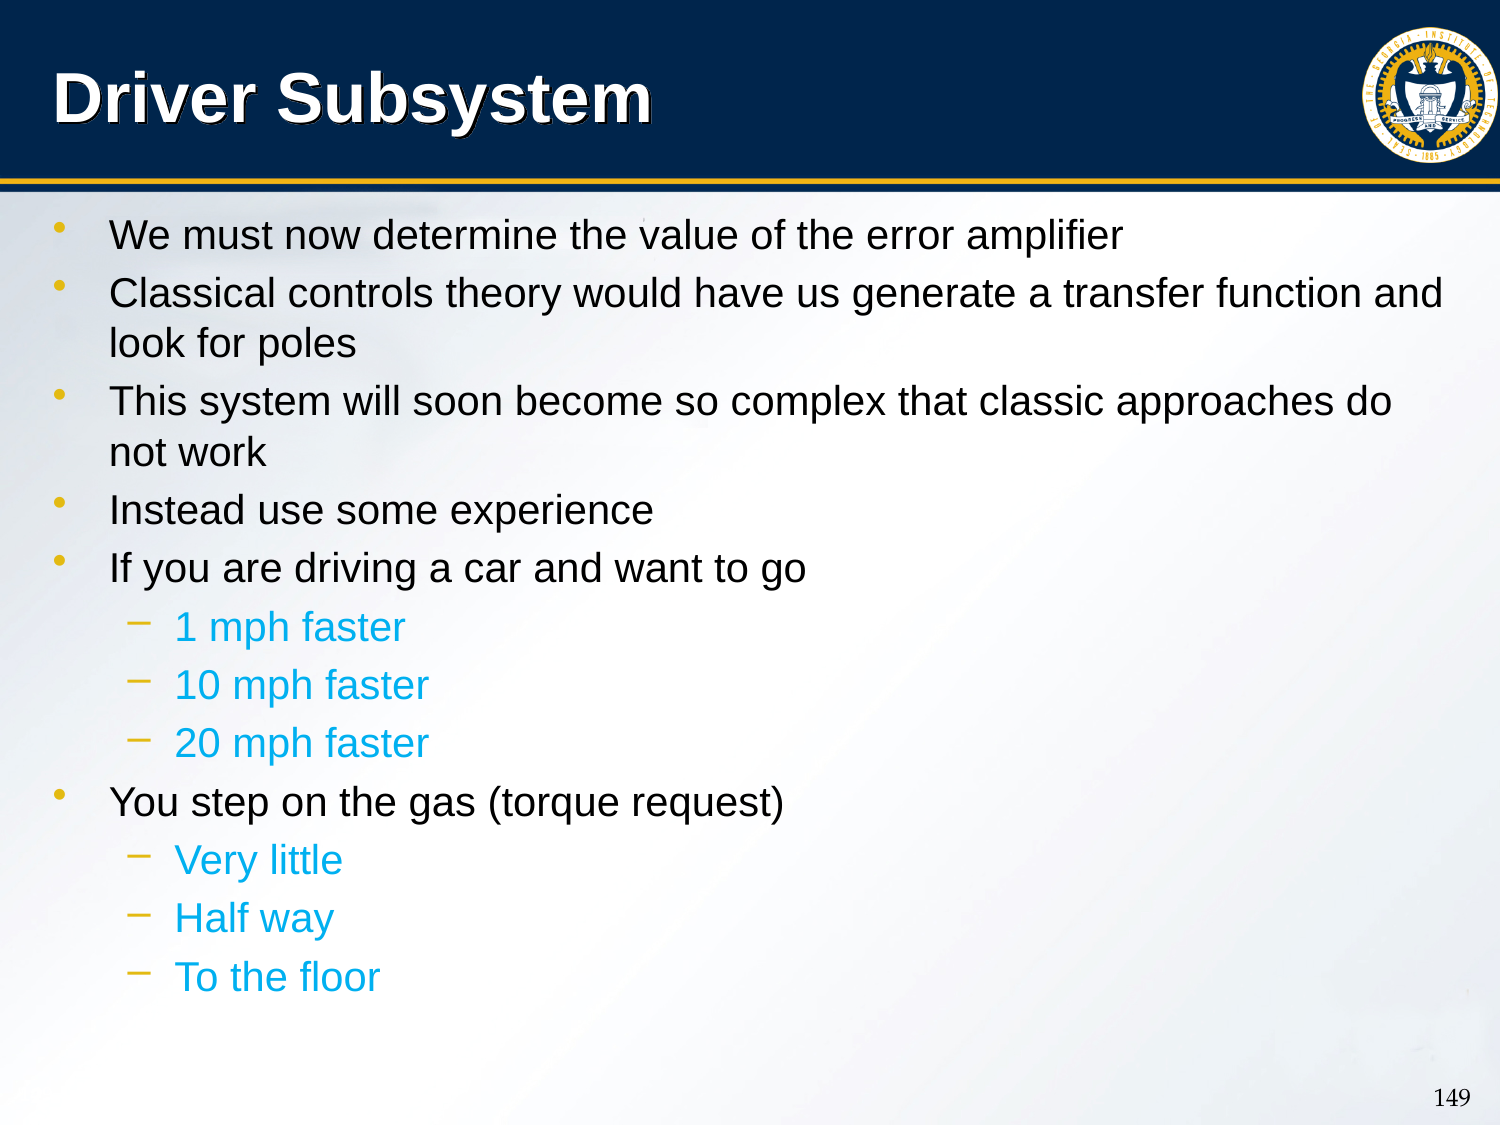

# Driver Subsystem

We must now determine the value of the error amplifier
Classical controls theory would have us generate a transfer function and look for poles
This system will soon become so complex that classic approaches do not work
Instead use some experience
If you are driving a car and want to go
1 mph faster
10 mph faster
20 mph faster
You step on the gas (torque request)
Very little
Half way
To the floor